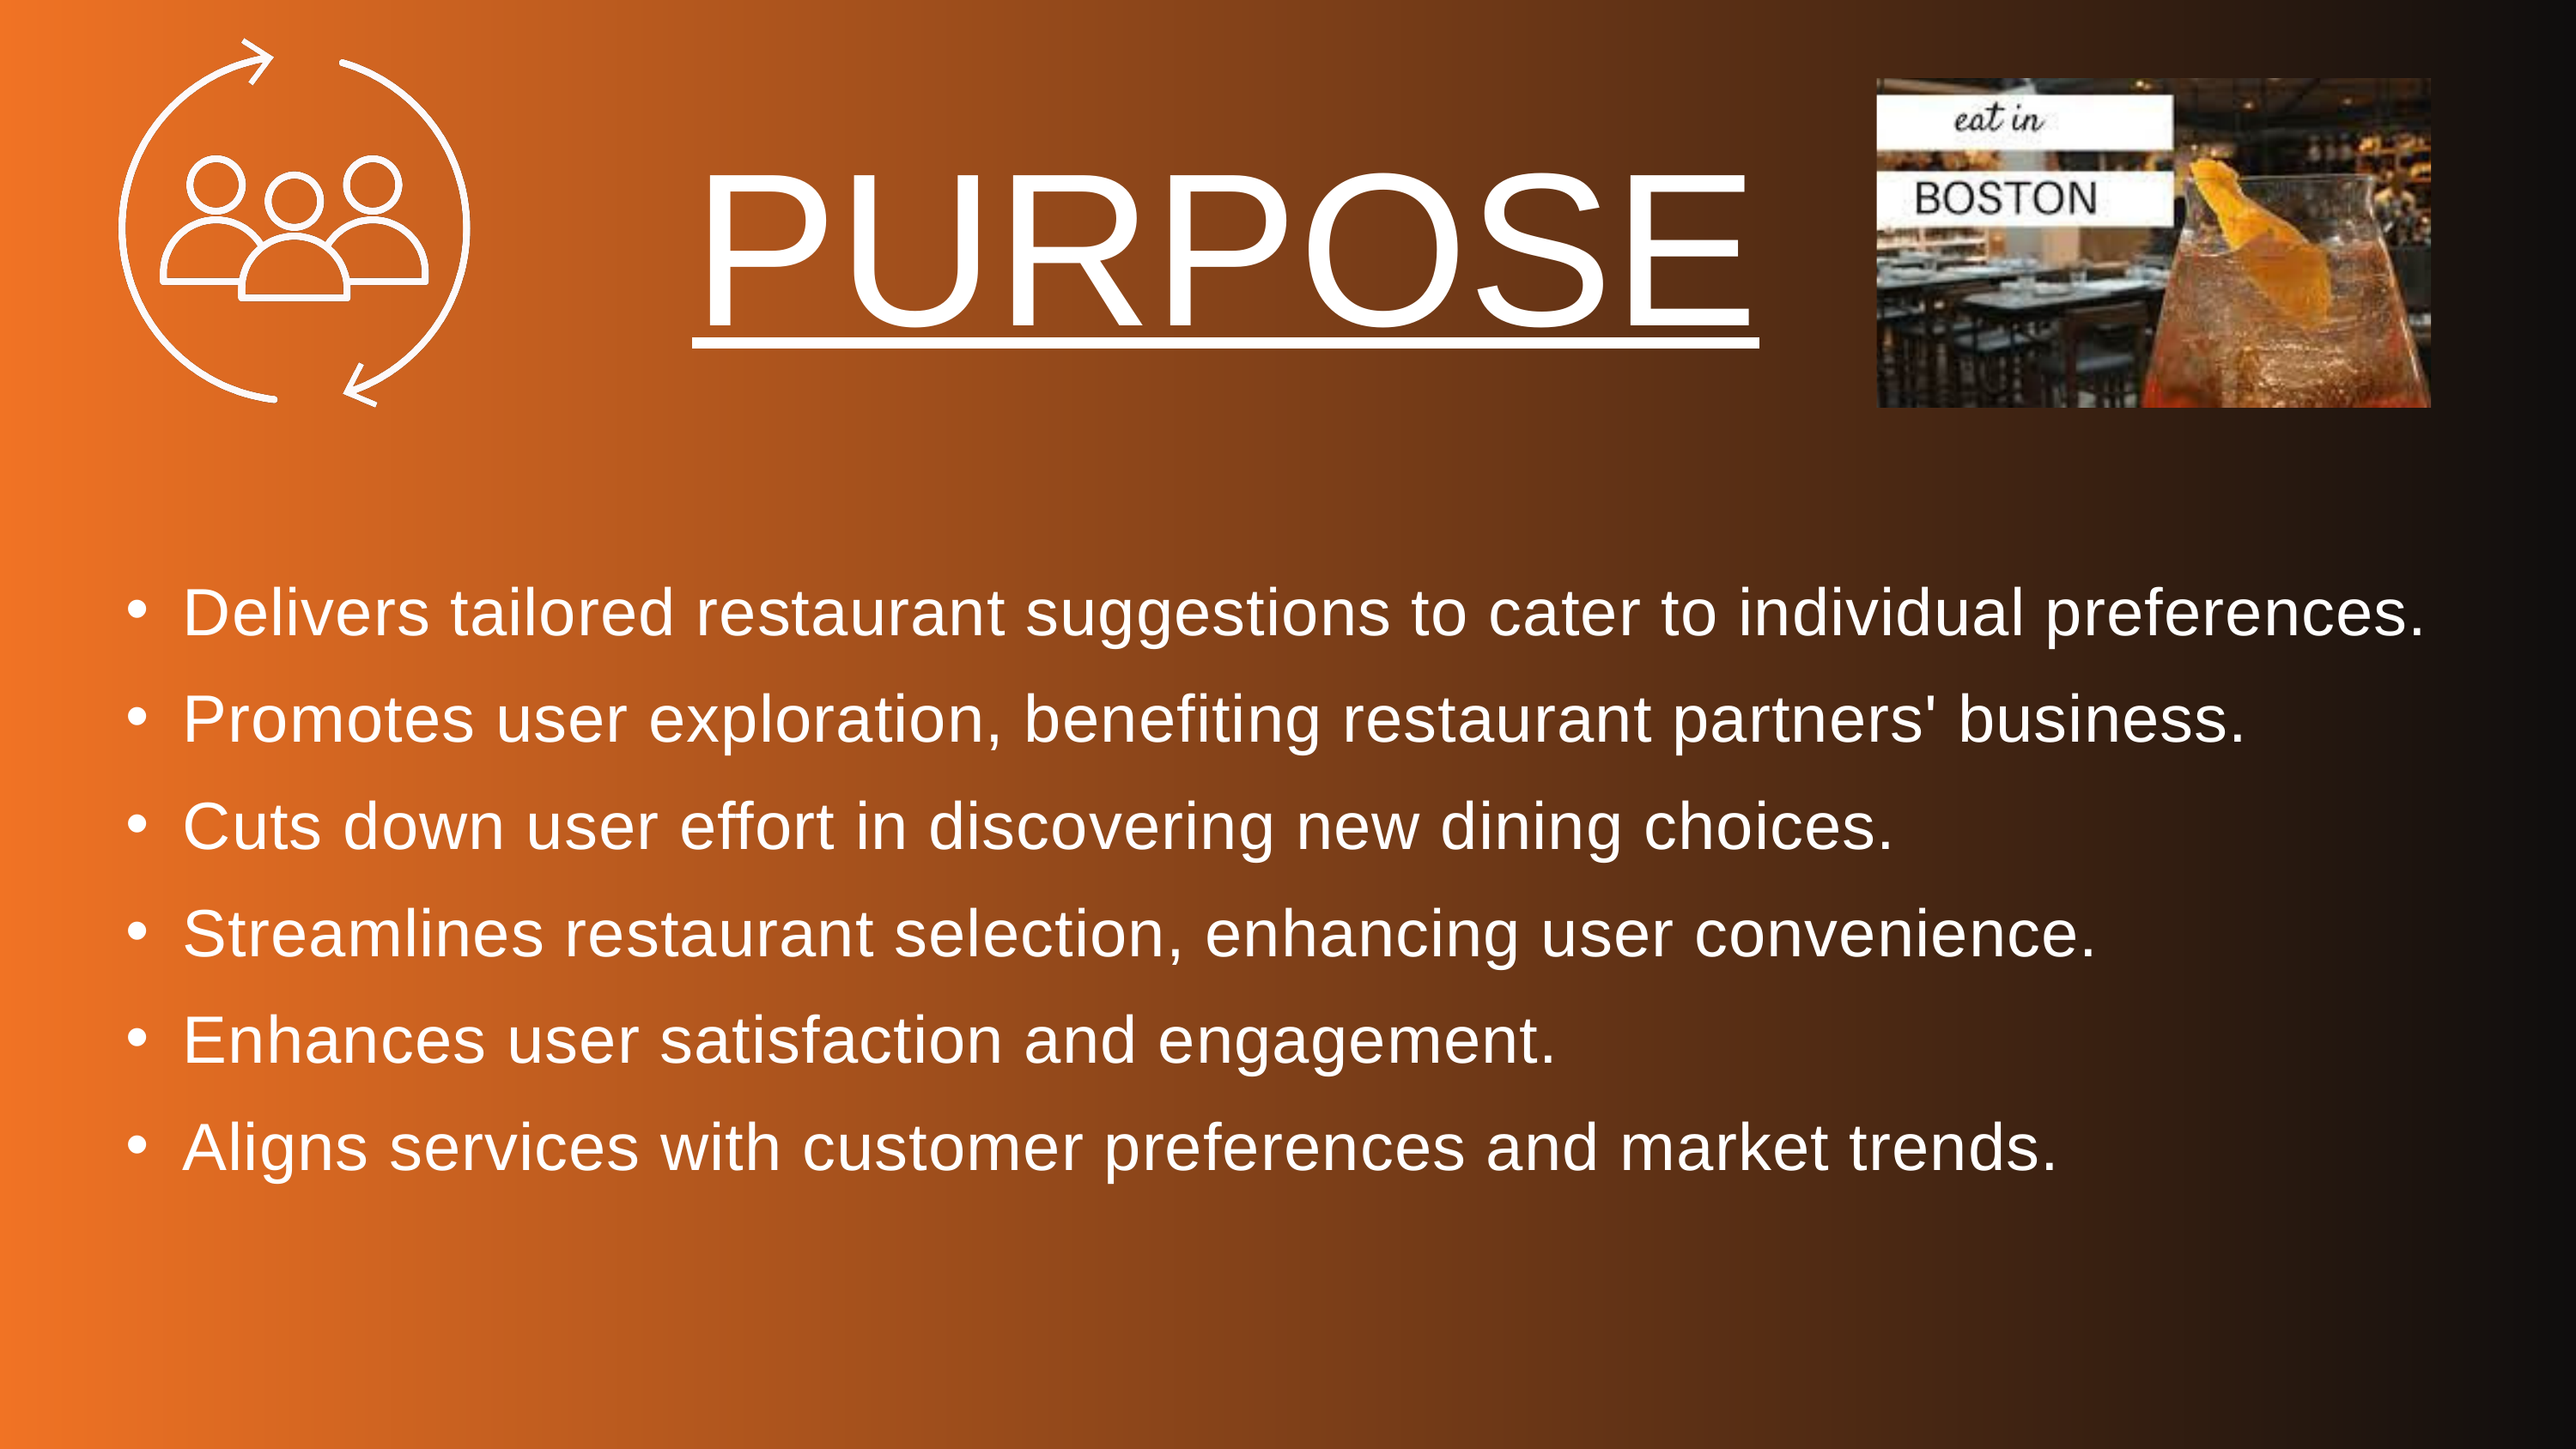

PURPOSE​
Delivers tailored restaurant suggestions to cater to individual preferences.
Promotes user exploration, benefiting restaurant partners' business.
Cuts down user effort in discovering new dining choices.
Streamlines restaurant selection, enhancing user convenience.
Enhances user satisfaction and engagement.
Aligns services with customer preferences and market trends.